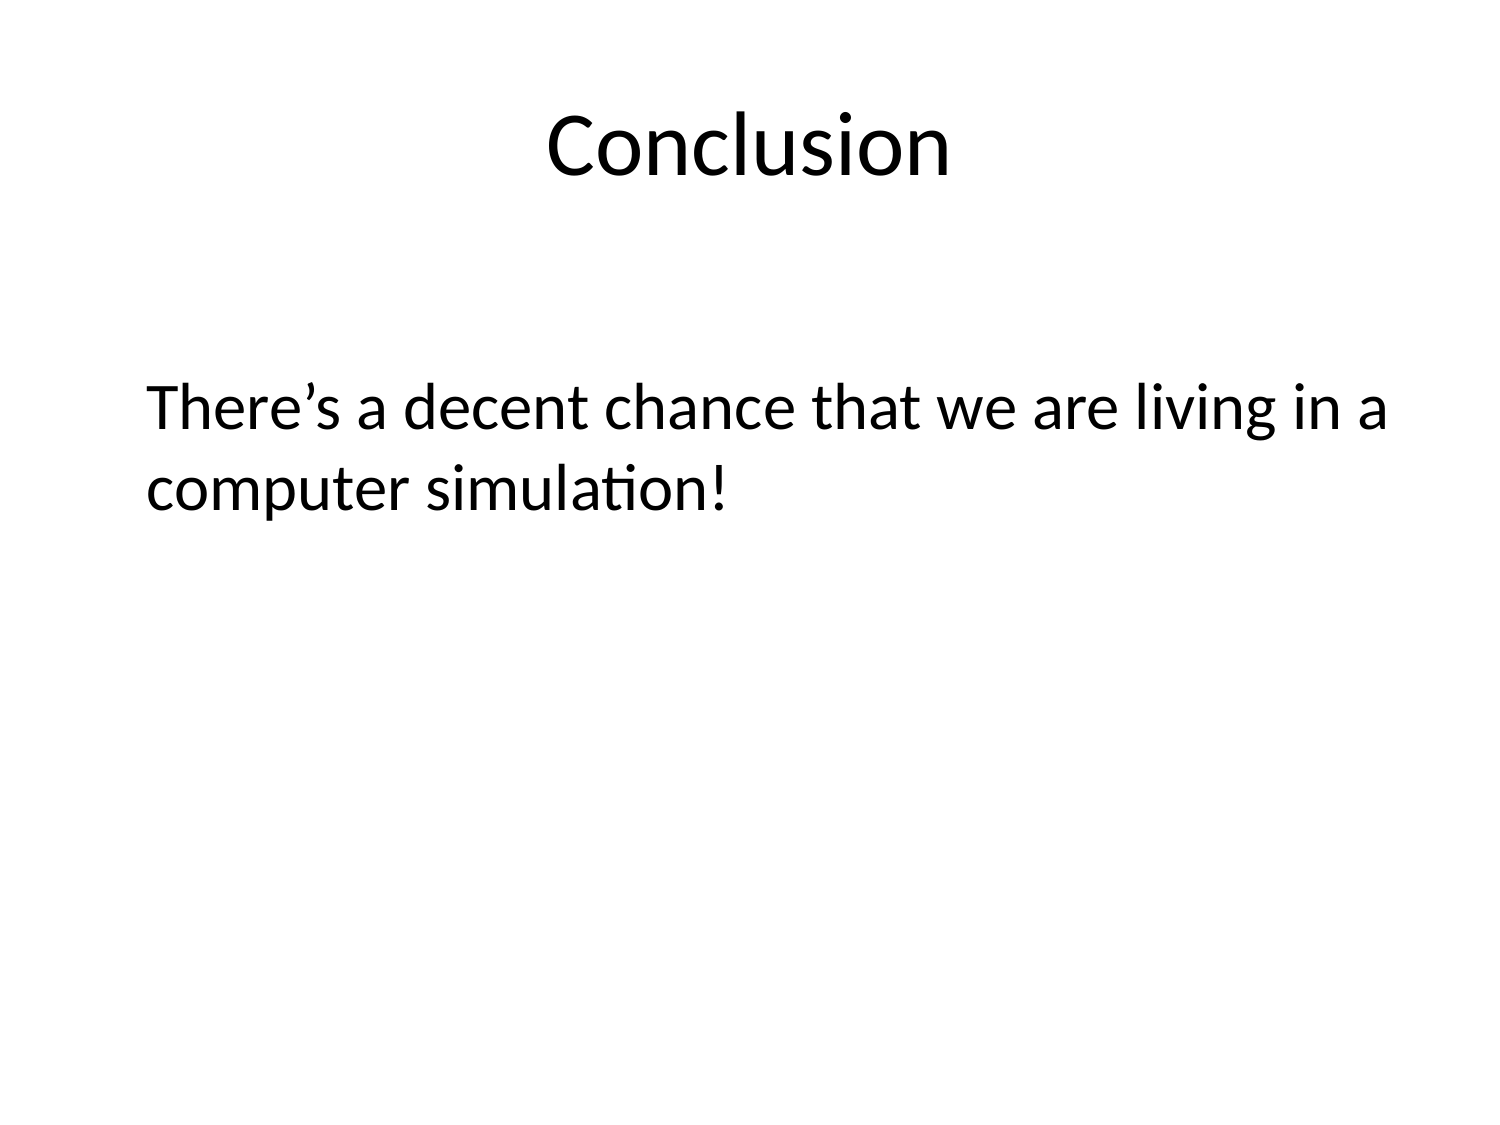

# Conclusion

There’s a decent chance that we are living in a computer simulation!